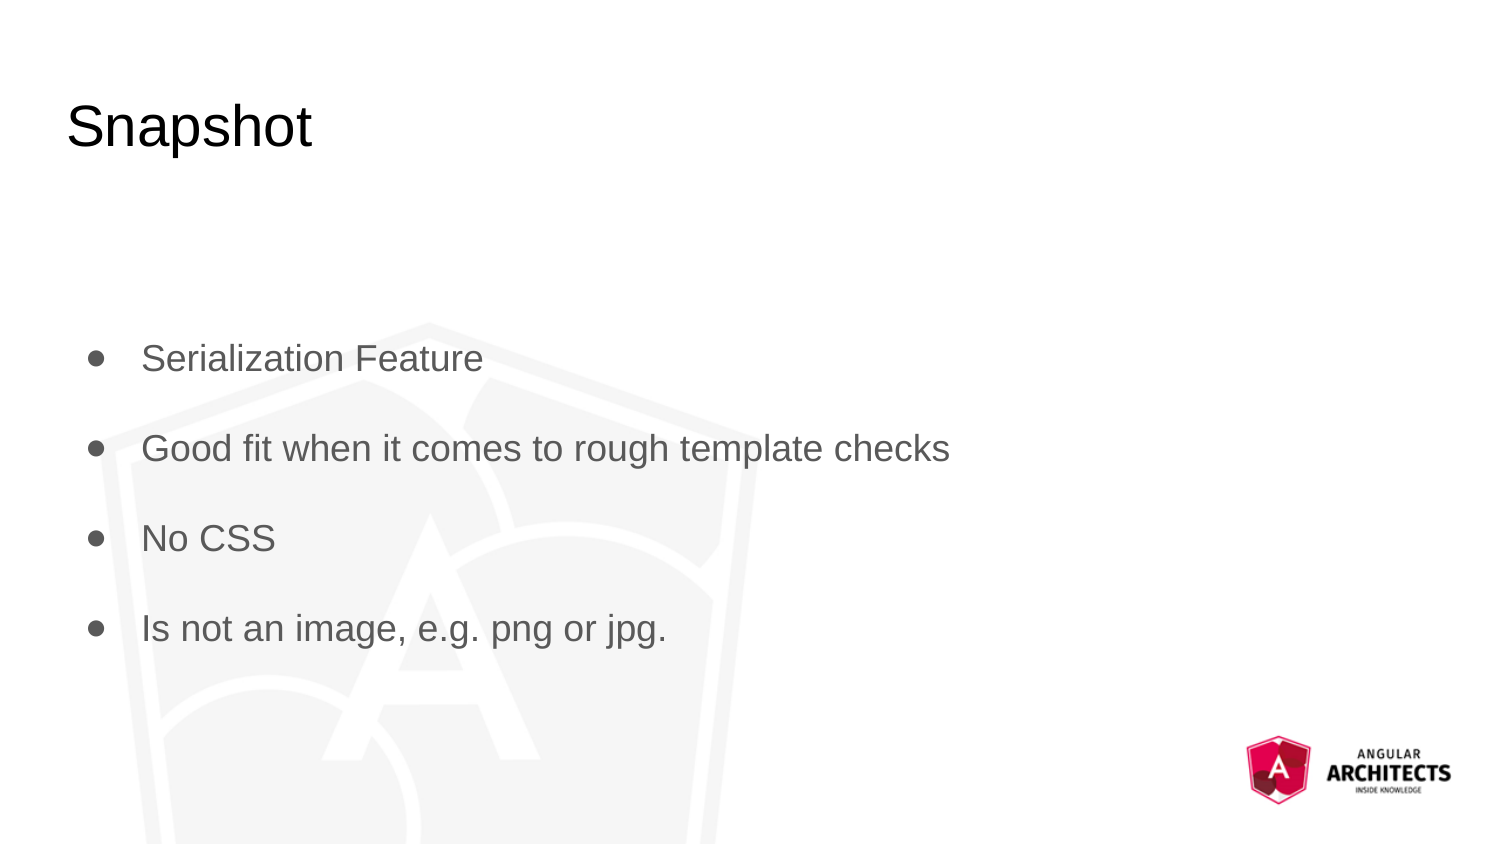

# Snapshot
Serialization Feature
Good fit when it comes to rough template checks
No CSS
Is not an image, e.g. png or jpg.